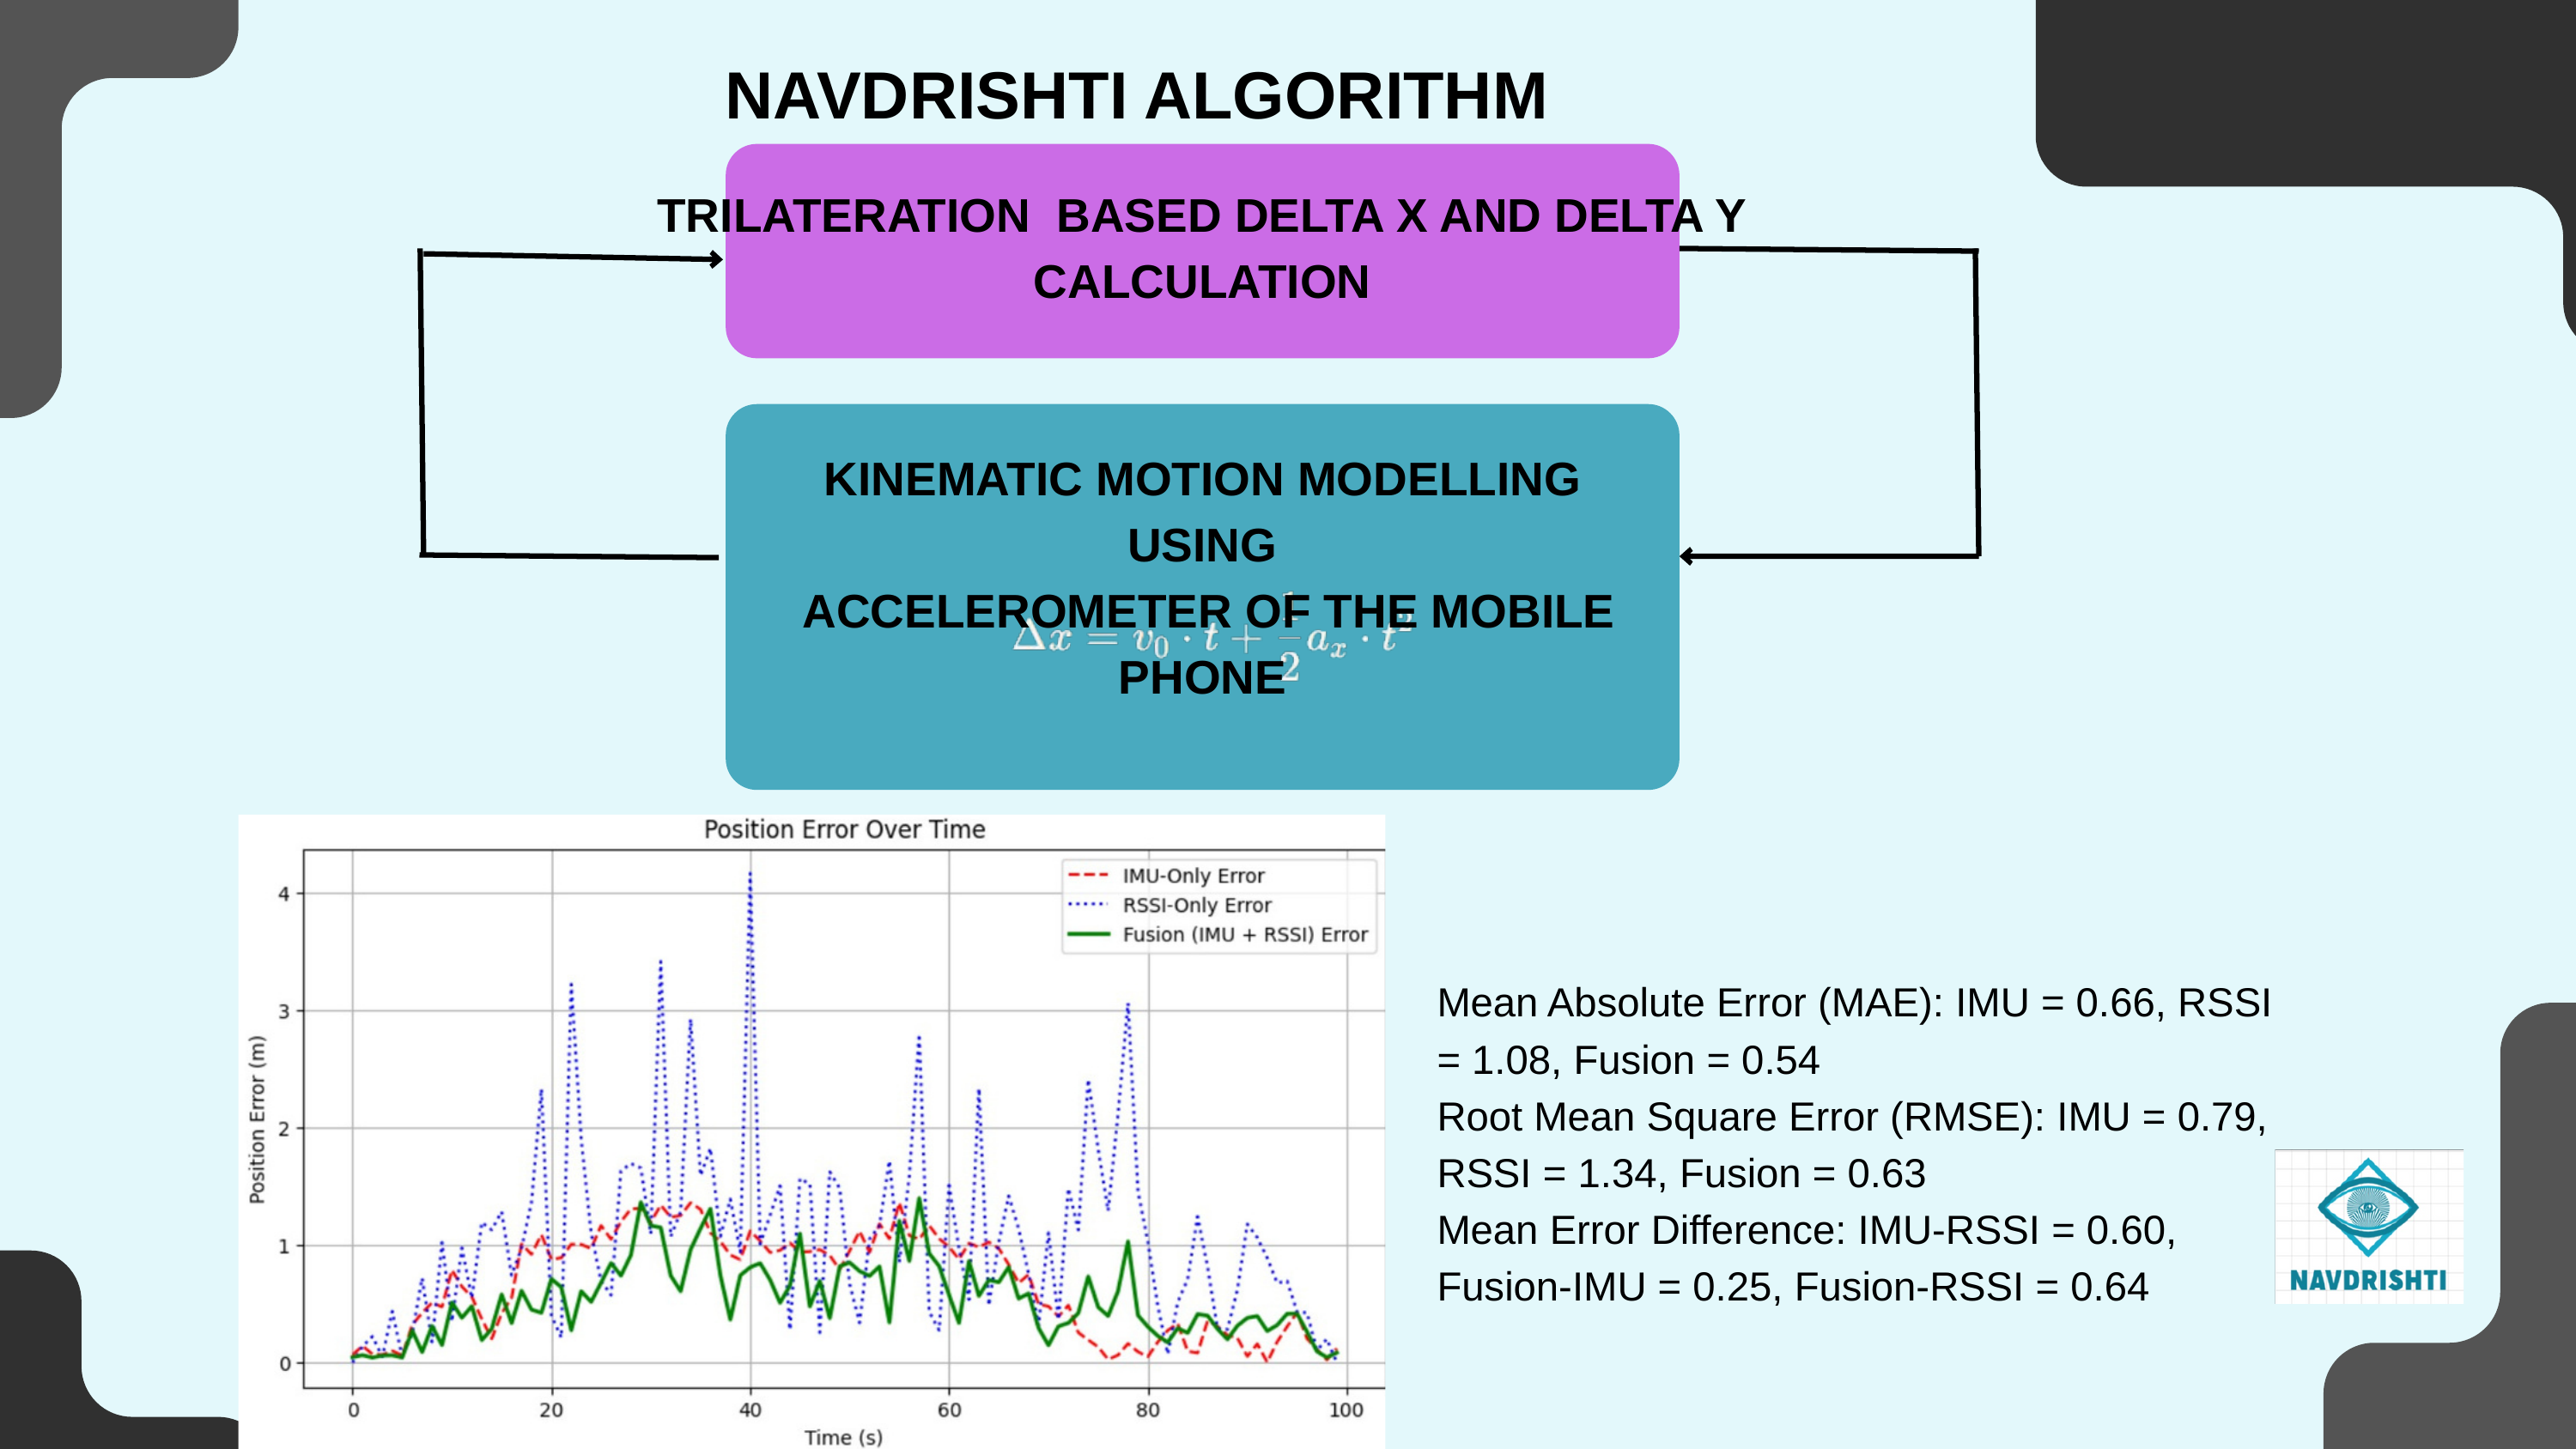

NAVDRISHTI ALGORITHM

TRILATERATION  BASED DELTA X AND DELTA Y CALCULATION

KINEMATIC MOTION MODELLING USING
 ACCELEROMETER OF THE MOBILE PHONE

Mean Absolute Error (MAE): IMU = 0.66, RSSI = 1.08, Fusion = 0.54
Root Mean Square Error (RMSE): IMU = 0.79, RSSI = 1.34, Fusion = 0.63
Mean Error Difference: IMU-RSSI = 0.60, Fusion-IMU = 0.25, Fusion-RSSI = 0.64